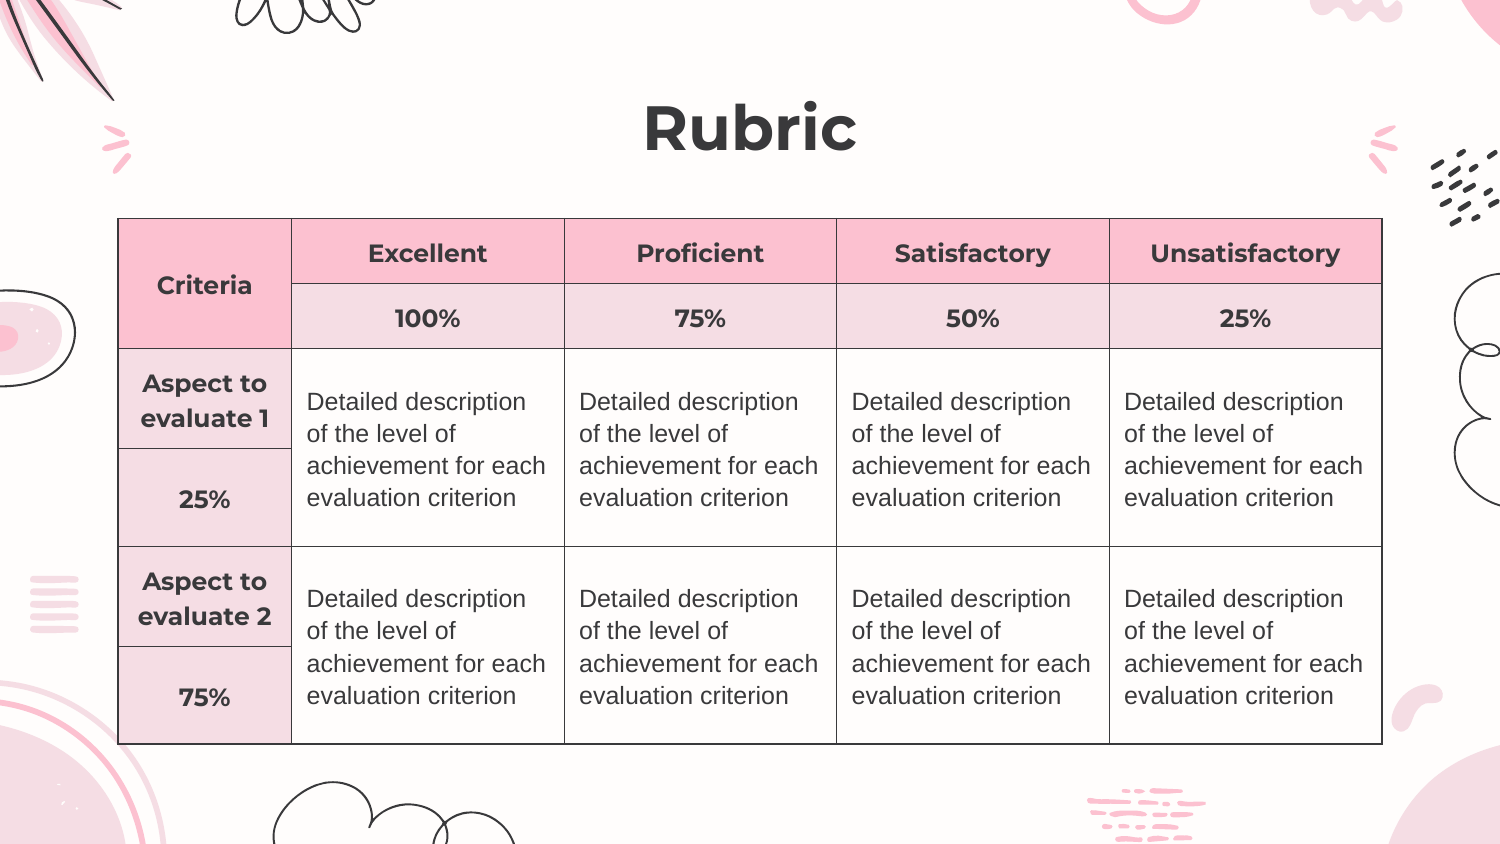

# Rubric
| Criteria | Excellent | Proficient | Satisfactory | Unsatisfactory |
| --- | --- | --- | --- | --- |
|  | 100% | 75% | 50% | 25% |
| Aspect to evaluate 1 | Detailed description of the level of achievement for each evaluation criterion | Detailed description of the level of achievement for each evaluation criterion | Detailed description of the level of achievement for each evaluation criterion | Detailed description of the level of achievement for each evaluation criterion |
| 25% |  |  |  |  |
| Aspect to evaluate 2 | Detailed description of the level of achievement for each evaluation criterion | Detailed description of the level of achievement for each evaluation criterion | Detailed description of the level of achievement for each evaluation criterion | Detailed description of the level of achievement for each evaluation criterion |
| 75% |  |  |  |  |